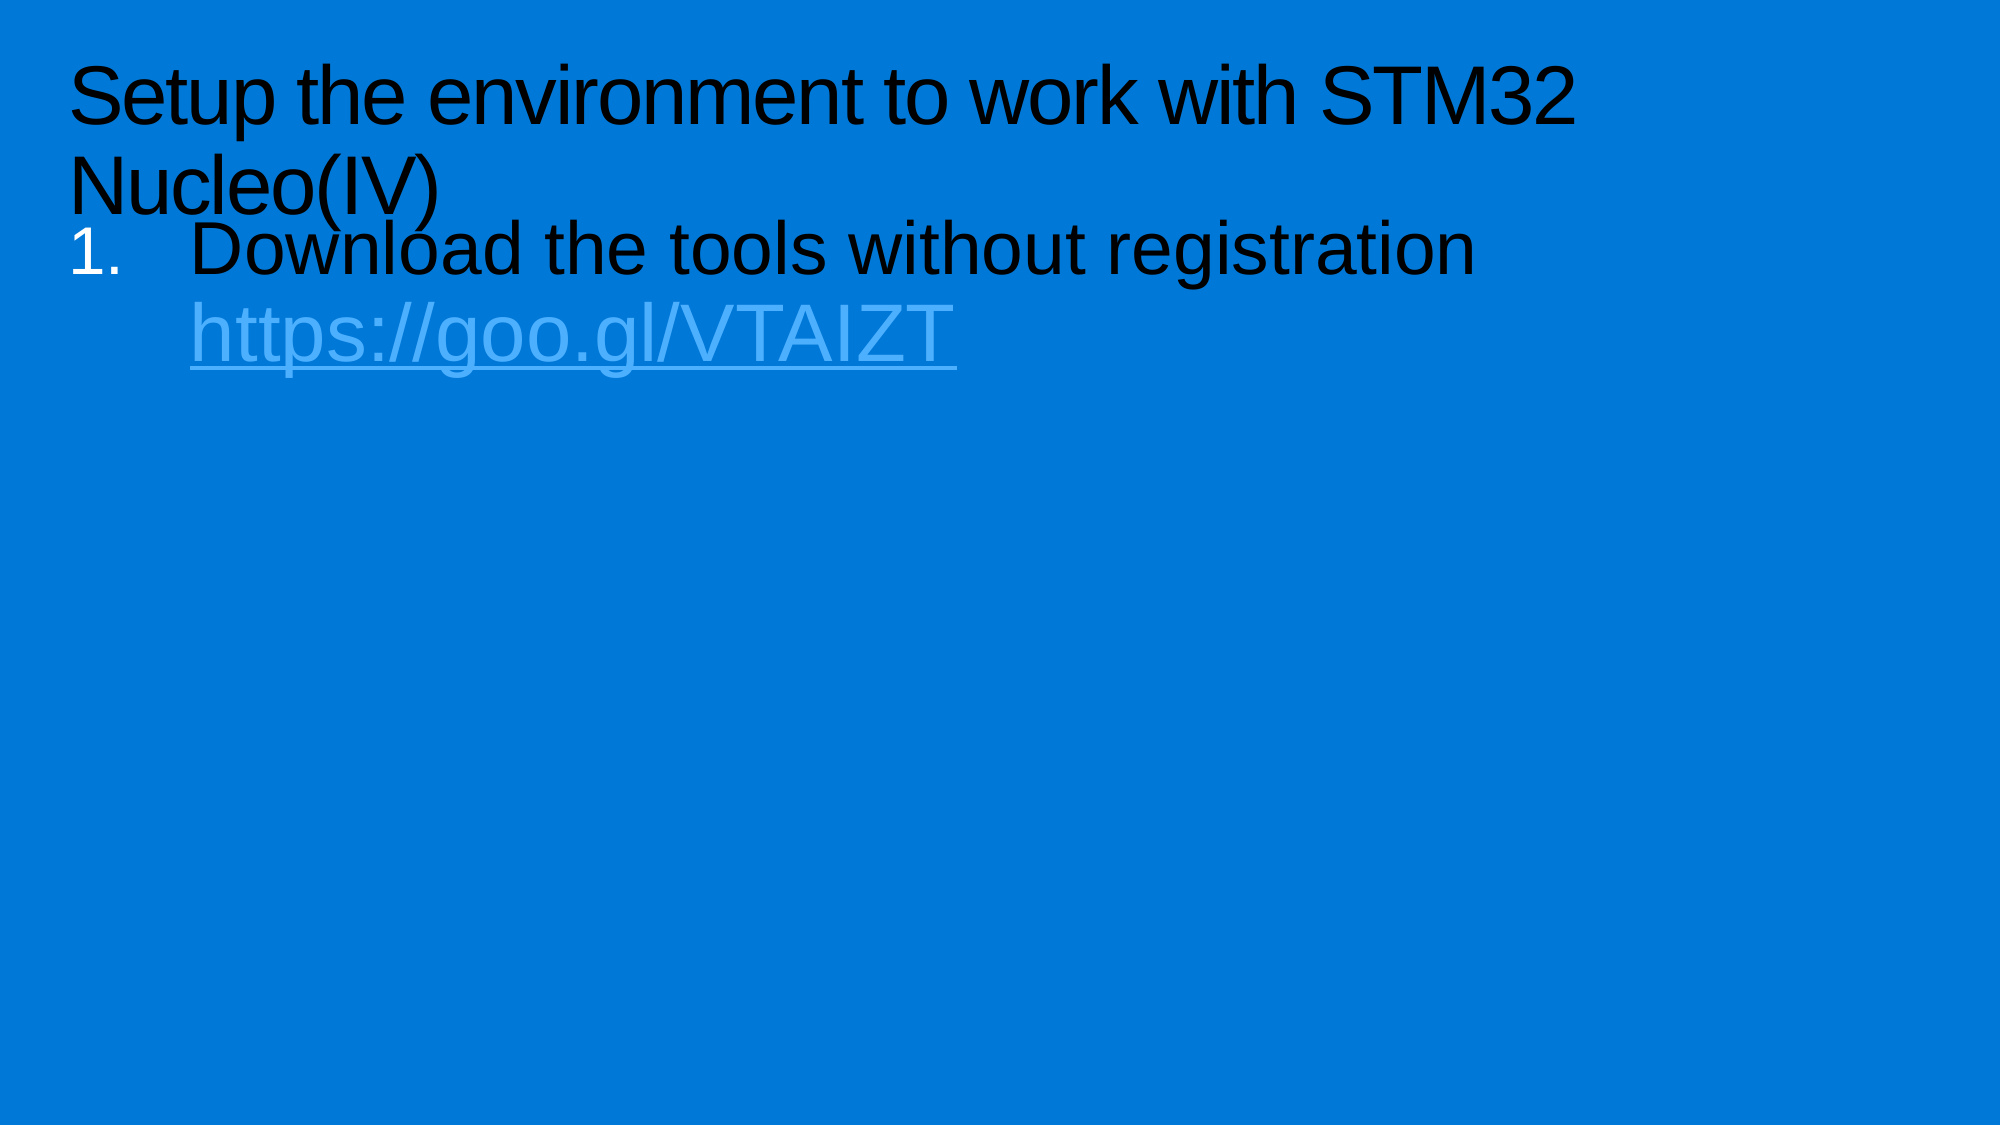

# Setup the environment to work with STM32 Nucleo(IV)
Download the tools without registration https://goo.gl/VTAIZT